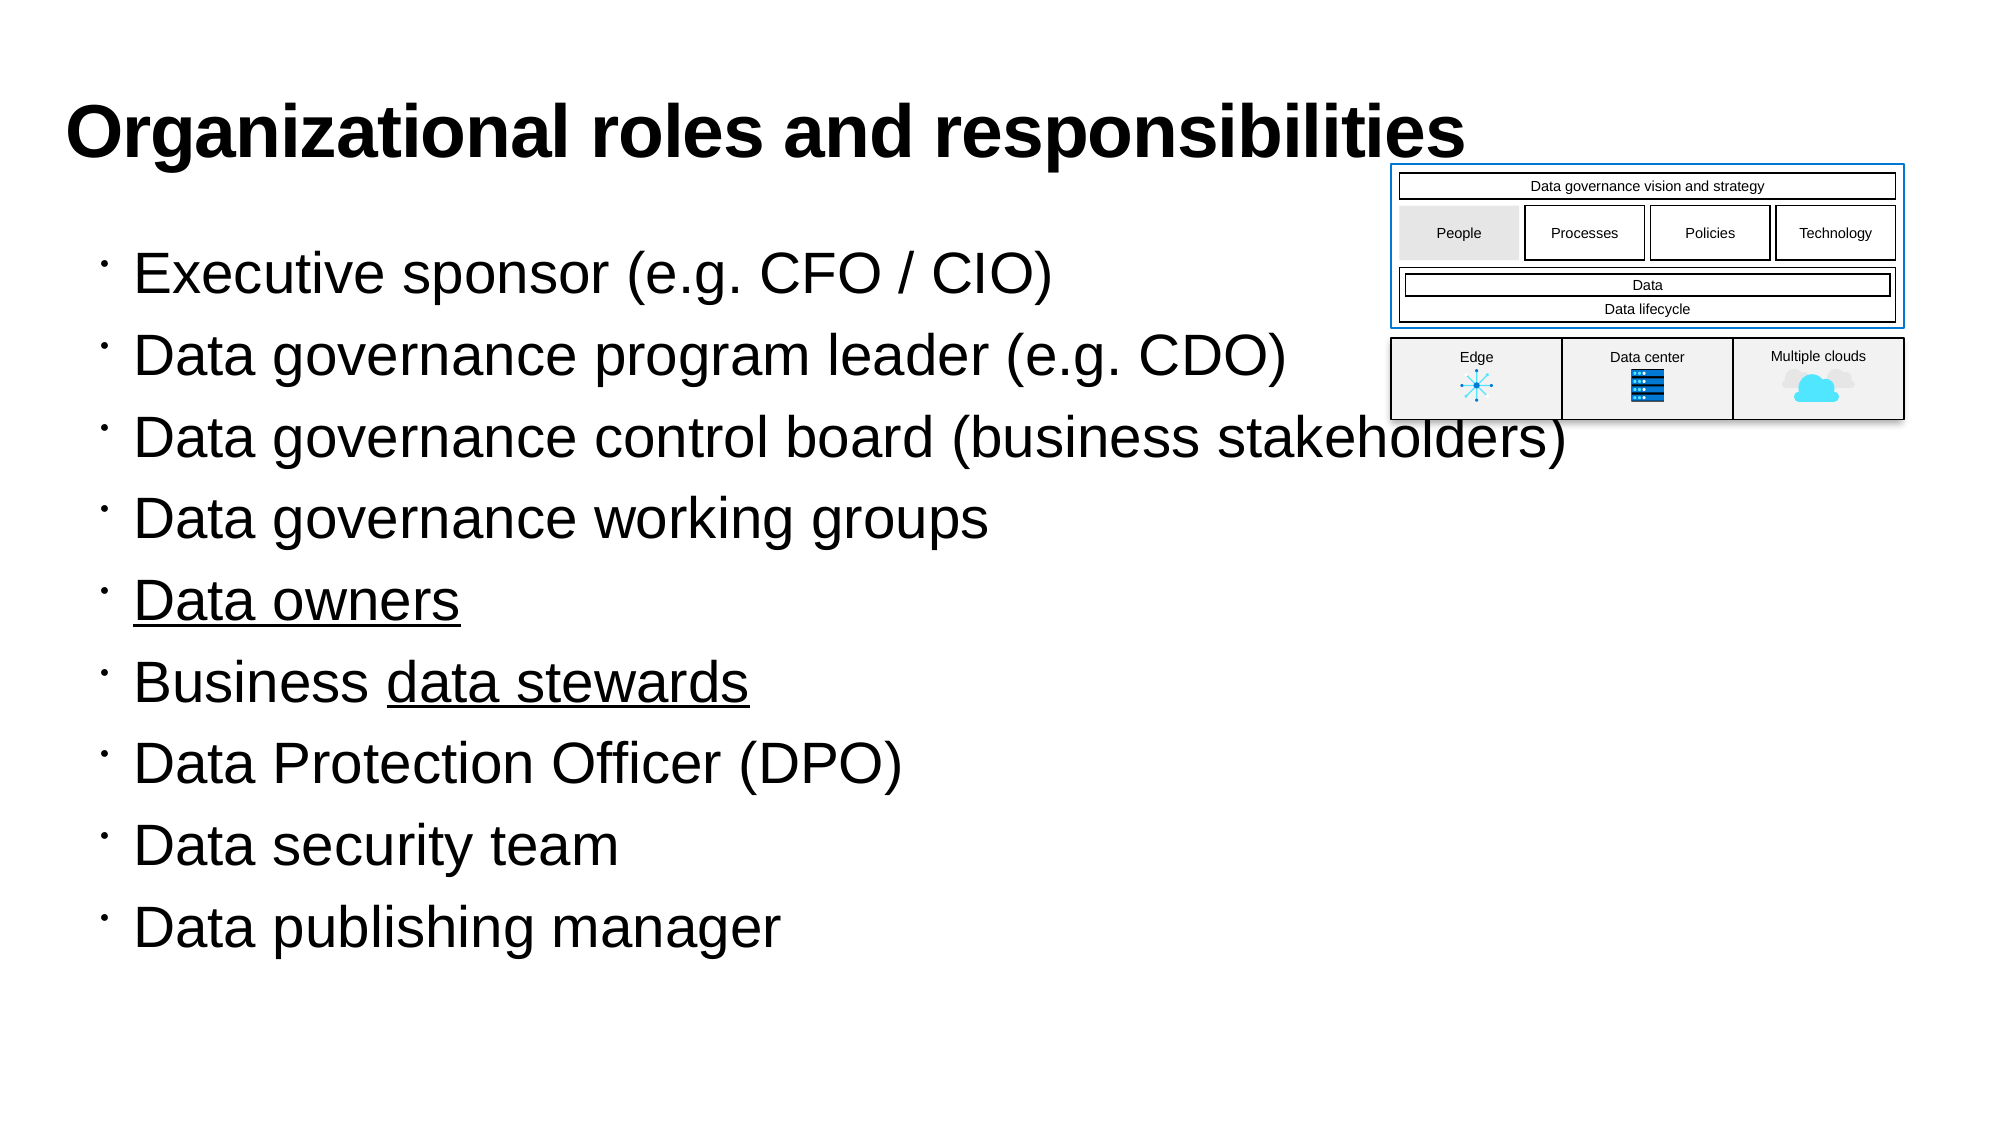

# Organizational roles and responsibilities

Data governance vision and strategy
People
Processes
Policies
Technology
Data lifecycle
Data

Multiple clouds
Edge
Data center

Executive sponsor (e.g. CFO / CIO)
Data governance program leader (e.g. CDO)
Data governance control board (business stakeholders)
Data governance working groups
Data owners
Business data stewards
Data Protection Officer (DPO)
Data security team
Data publishing manager